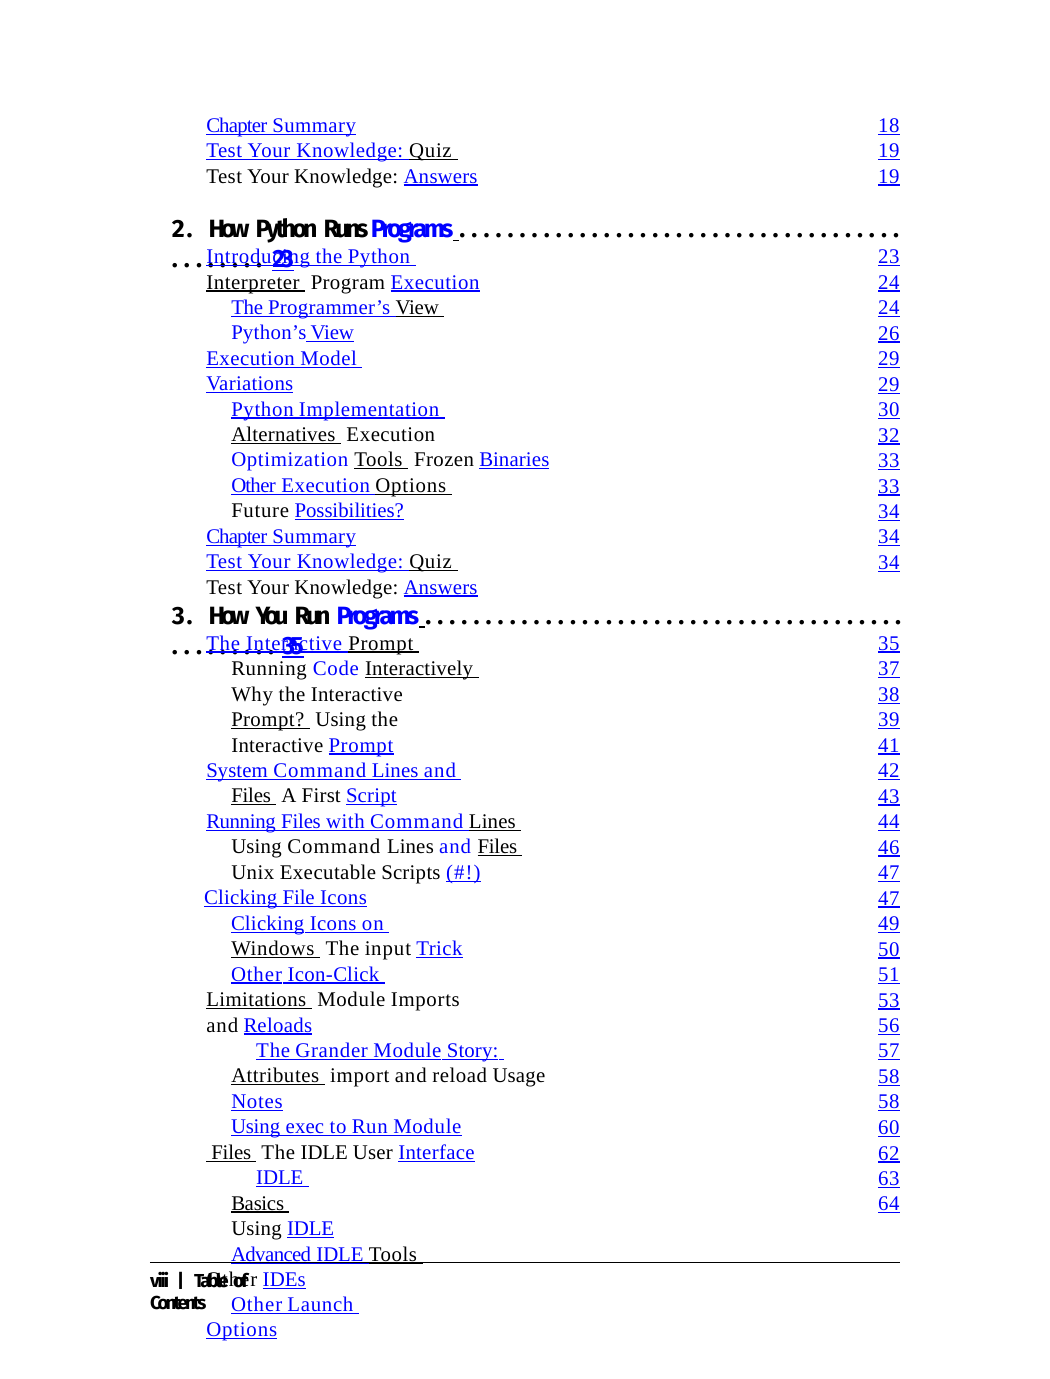

Chapter Summary
Test Your Knowledge: Quiz  Test Your Knowledge: Answers
18
19
19
2.  How Python Runs Programs . . . . . . . . . . . . . . . . . . . . . . . . . . . . . . . . . . . . . . . . . . . . . 23
Introducing the Python Interpreter  Program Execution
The Programmer’s View  Python’s View
Execution Model Variations
Python Implementation Alternatives  Execution Optimization Tools  Frozen Binaries
Other Execution Options  Future Possibilities?
Chapter Summary
Test Your Knowledge: Quiz  Test Your Knowledge: Answers
23
24
24
26
29
29
30
32
33
33
34
34
34
3.  How You Run Programs . . . . . . . . . . . . . . . . . . . . . . . . . . . . . . . . . . . . . . . . . . . . . . . . . 35
The Interactive Prompt  Running Code Interactively  Why the Interactive Prompt?  Using the Interactive Prompt
System Command Lines and Files  A First Script
Running Files with Command Lines  Using Command Lines and Files  Unix Executable Scripts (#!)
Clicking File Icons
Clicking Icons on Windows  The input Trick
Other Icon-Click Limitations  Module Imports and Reloads
The Grander Module Story: Attributes  import and reload Usage Notes
Using exec to Run Module Files  The IDLE User Interface
IDLE Basics  Using IDLE
Advanced IDLE Tools  Other IDEs
Other Launch Options
35
37
38
39
41
42
43
44
46
47
47
49
50
51
53
56
57
58
58
60
62
63
64

viii  |  Table of Contents